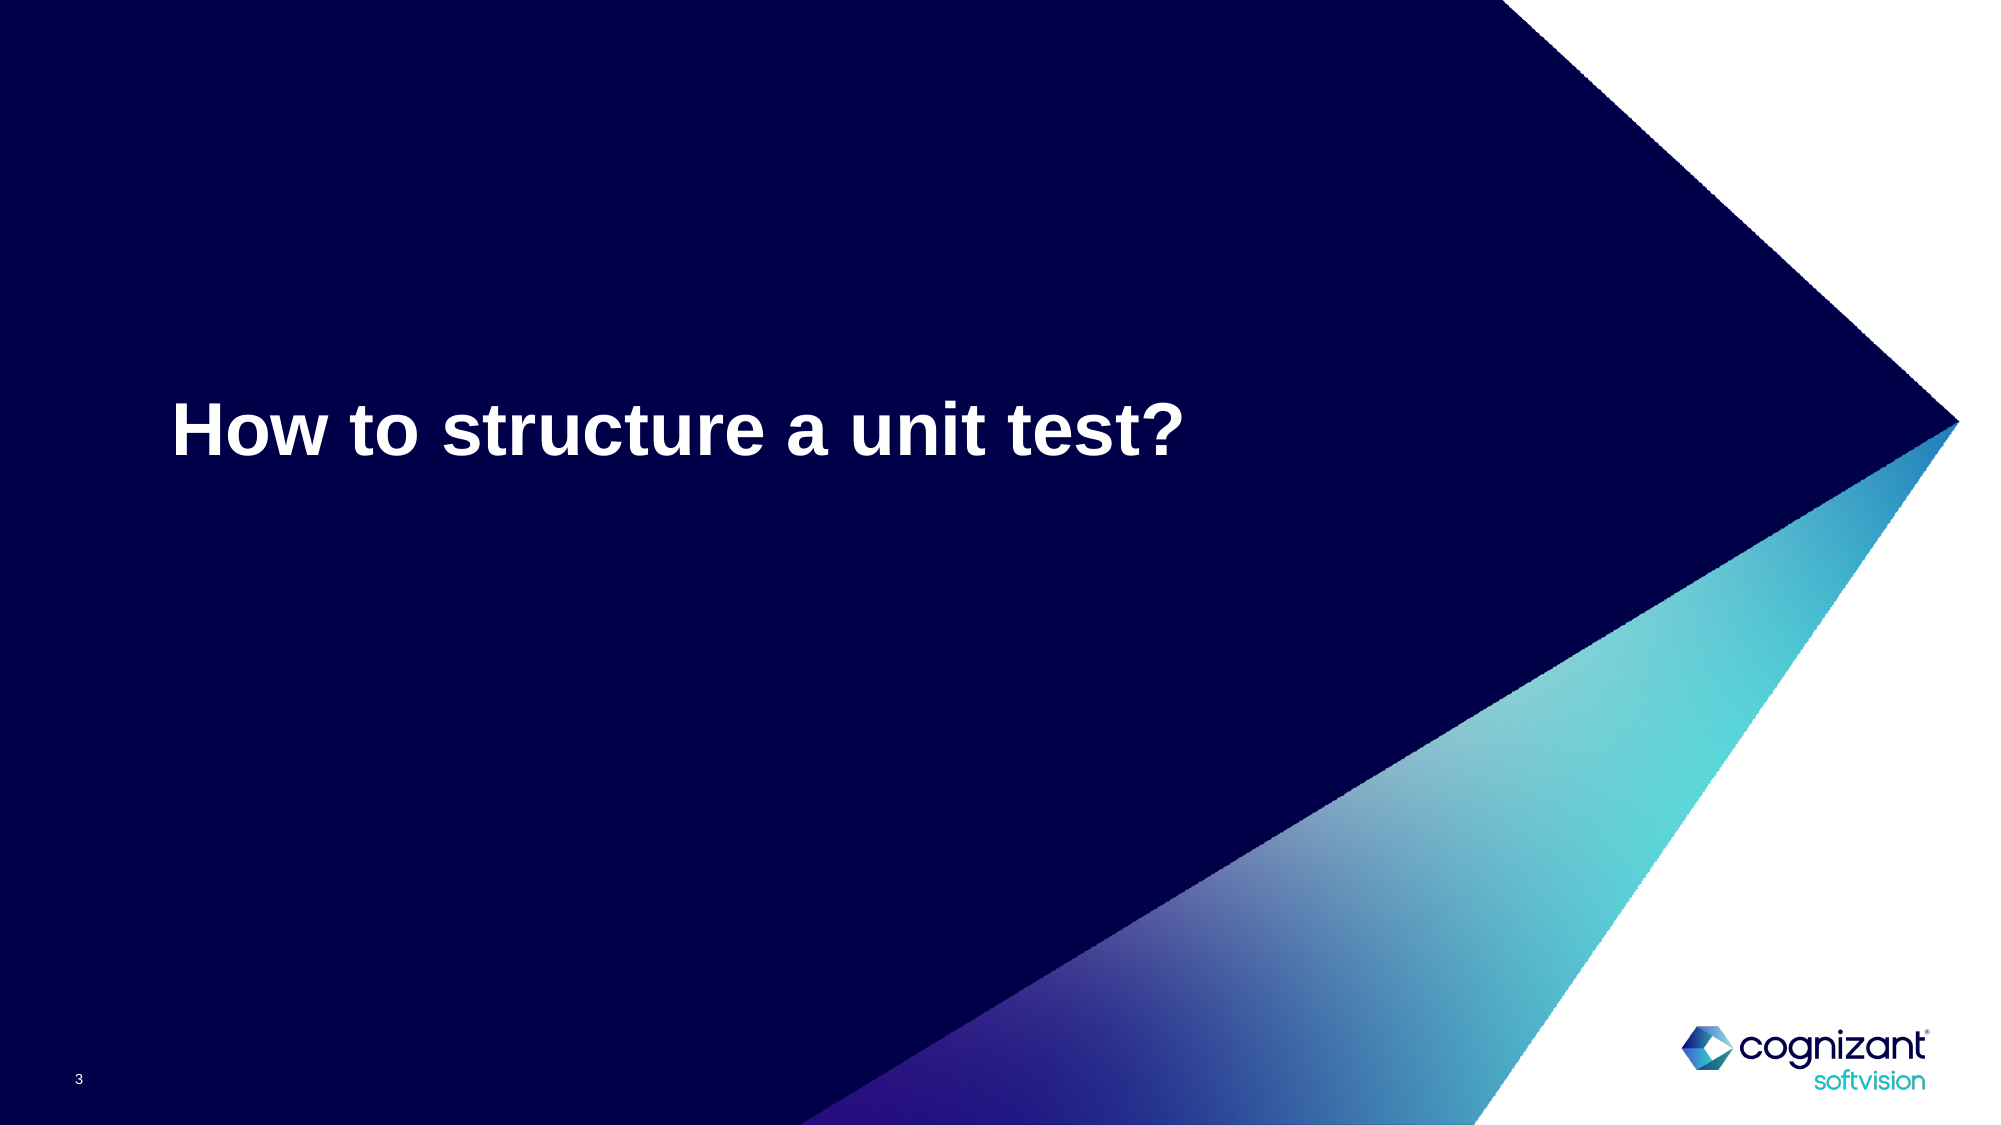

# How to structure a unit test?
3